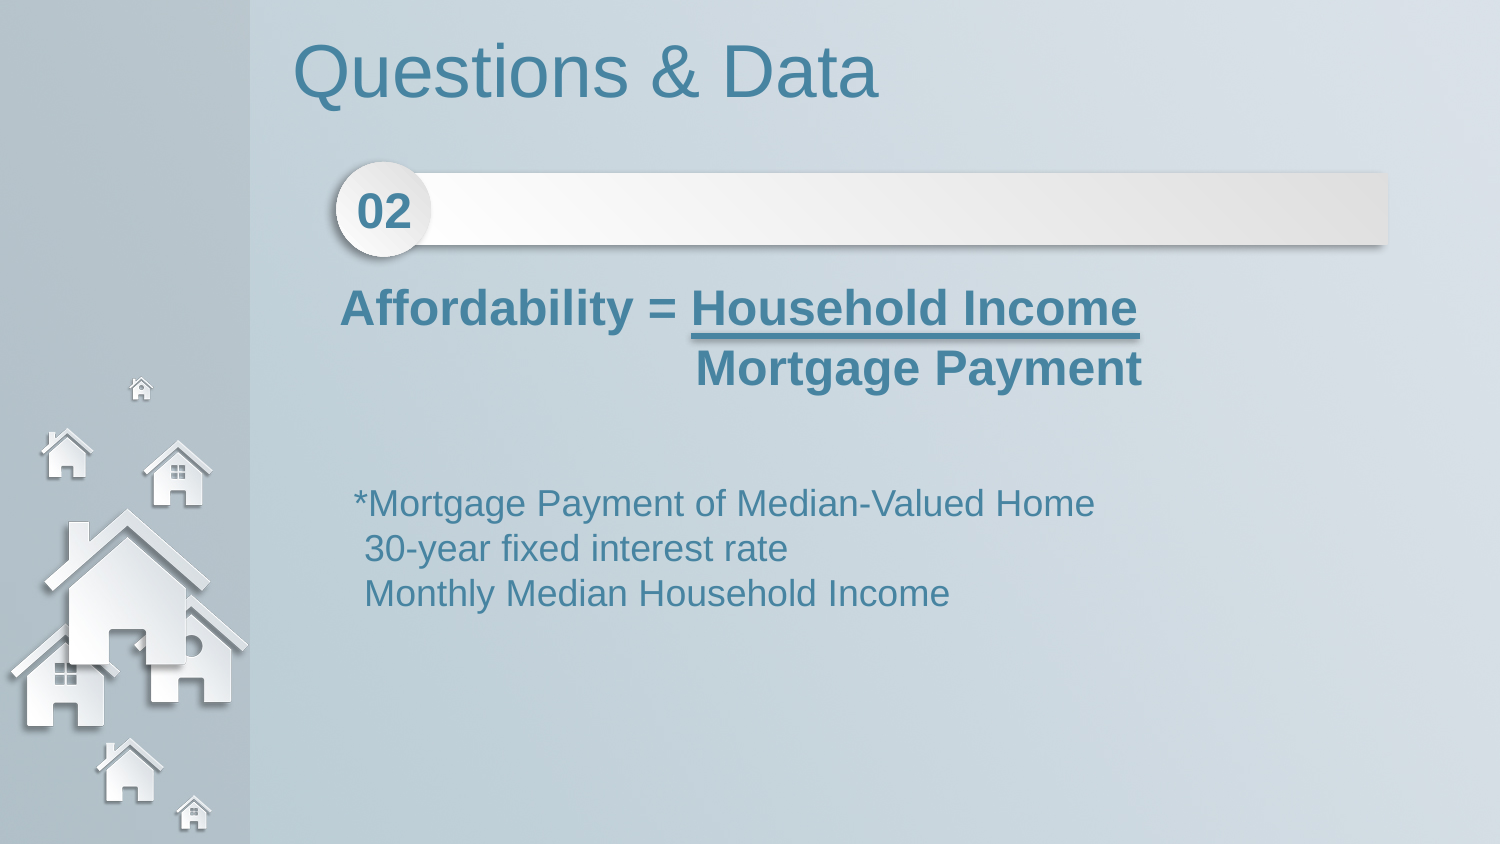

Questions & Data

02

Affordability = Household Income
		    Mortgage Payment

*Mortgage Payment of Median-Valued Home
 30-year fixed interest rate
 Monthly Median Household Income